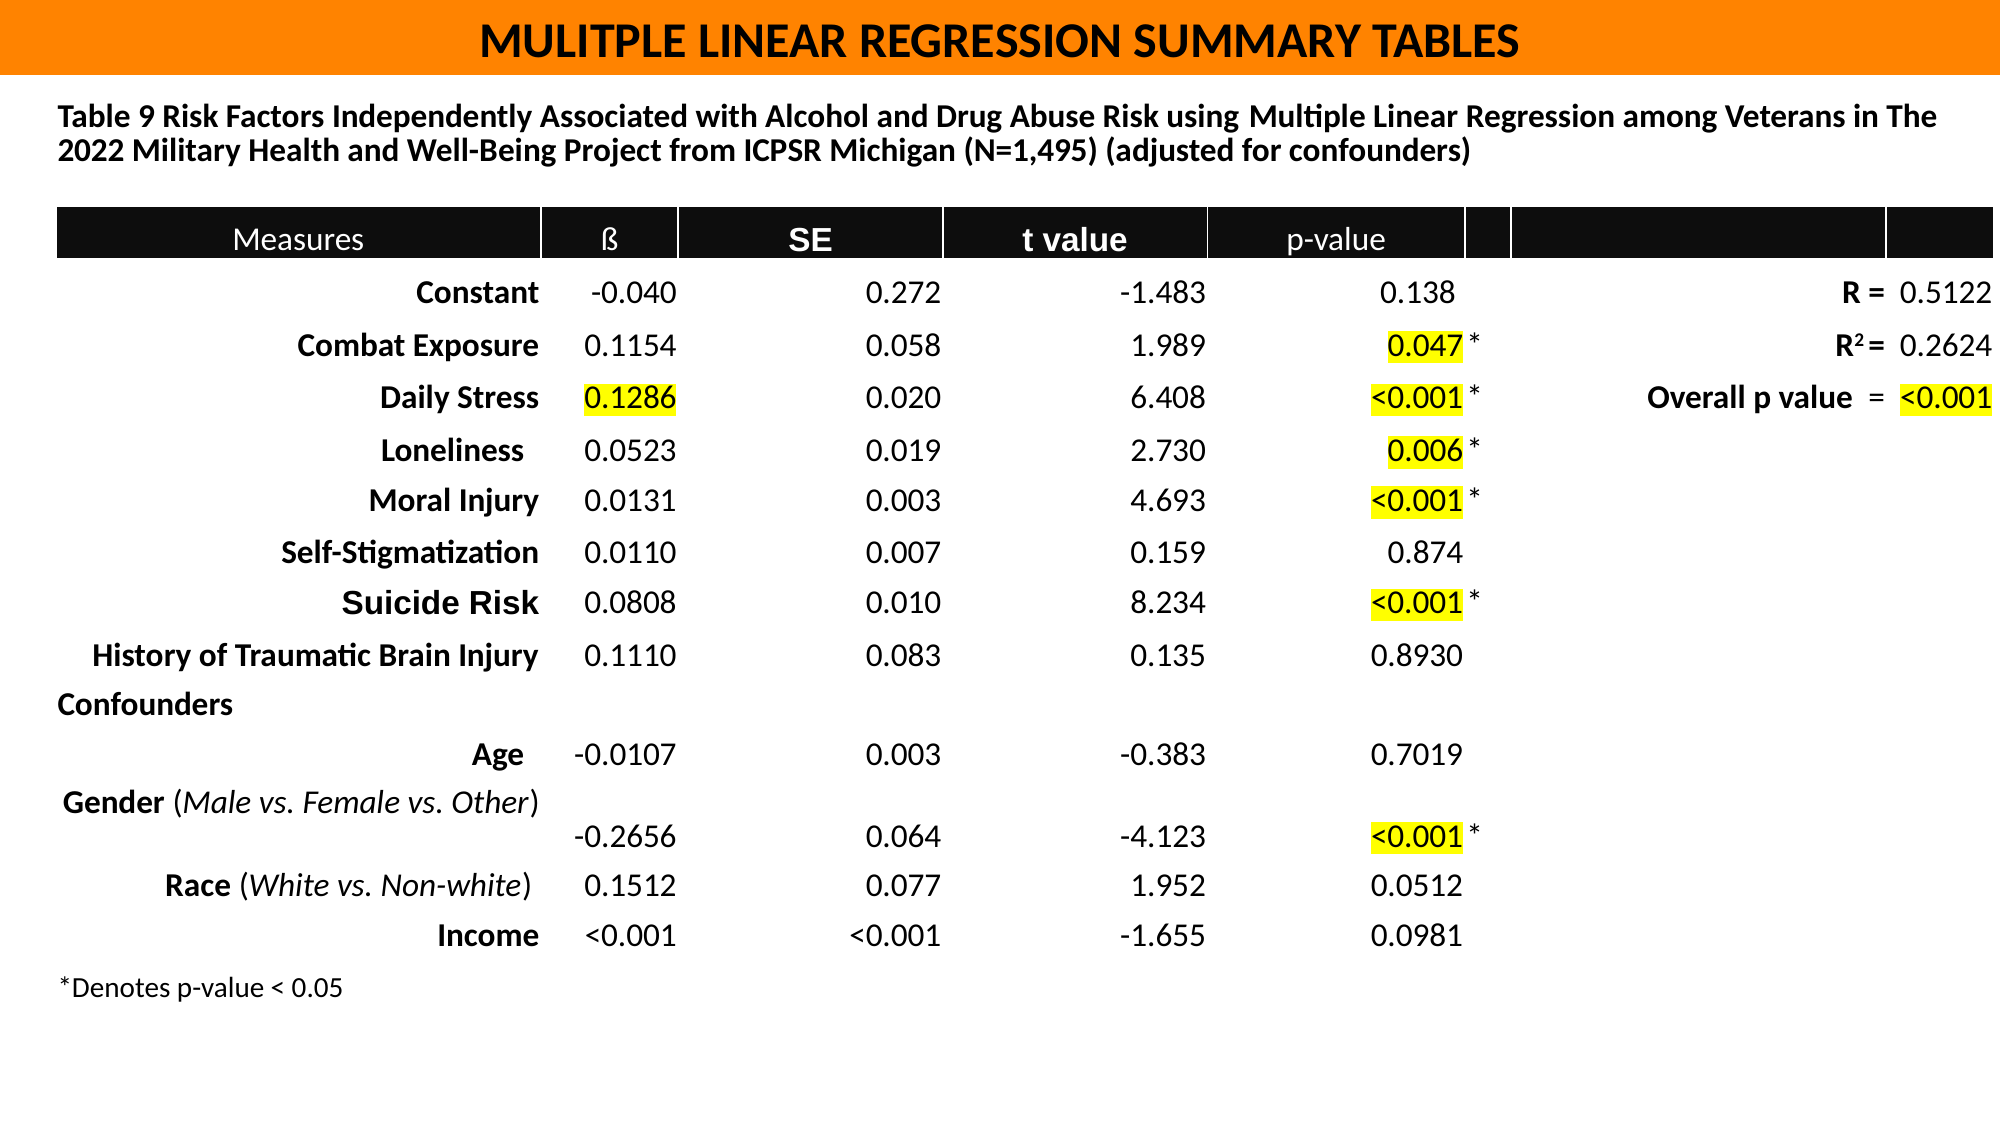

MULITPLE LINEAR REGRESSION SUMMARY TABLES
| Table 9 Risk Factors Independently Associated with Alcohol and Drug Abuse Risk using Multiple Linear Regression among Veterans in The 2022 Military Health and Well-Being Project from ICPSR Michigan (N=1,495) (adjusted for confounders) |  |  |  |  |  |  |  |
| --- | --- | --- | --- | --- | --- | --- | --- |
| Measures | ß | SE | t value | p-value |  |  |  |
| Constant | -0.040 | 0.272 | -1.483 | 0.138 |  | R = | 0.5122 |
| Combat Exposure | 0.1154 | 0.058 | 1.989 | 0.047 | \* | R2 = | 0.2624 |
| Daily Stress | 0.1286 | 0.020 | 6.408 | <0.001 | \* | Overall p value = | <0.001 |
| Loneliness | 0.0523 | 0.019 | 2.730 | 0.006 | \* |  |  |
| Moral Injury | 0.0131 | 0.003 | 4.693 | <0.001 | \* |  |  |
| Self-Stigmatization | 0.0110 | 0.007 | 0.159 | 0.874 |  |  |  |
| Suicide Risk | 0.0808 | 0.010 | 8.234 | <0.001 | \* |  |  |
| History of Traumatic Brain Injury | 0.1110 | 0.083 | 0.135 | 0.8930 |  |  |  |
| Confounders |  |  |  |  |  |  |  |
| Age | -0.0107 | 0.003 | -0.383 | 0.7019 |  |  |  |
| Gender (Male vs. Female vs. Other) | -0.2656 | 0.064 | -4.123 | <0.001 | \* |  |  |
| Race (White vs. Non-white) | 0.1512 | 0.077 | 1.952 | 0.0512 |  |  |  |
| Income | <0.001 | <0.001 | -1.655 | 0.0981 |  |  |  |
| \*Denotes p-value < 0.05 |  |  |  |  |  |  |  |
|  |  |  |  |  |  |  |  |